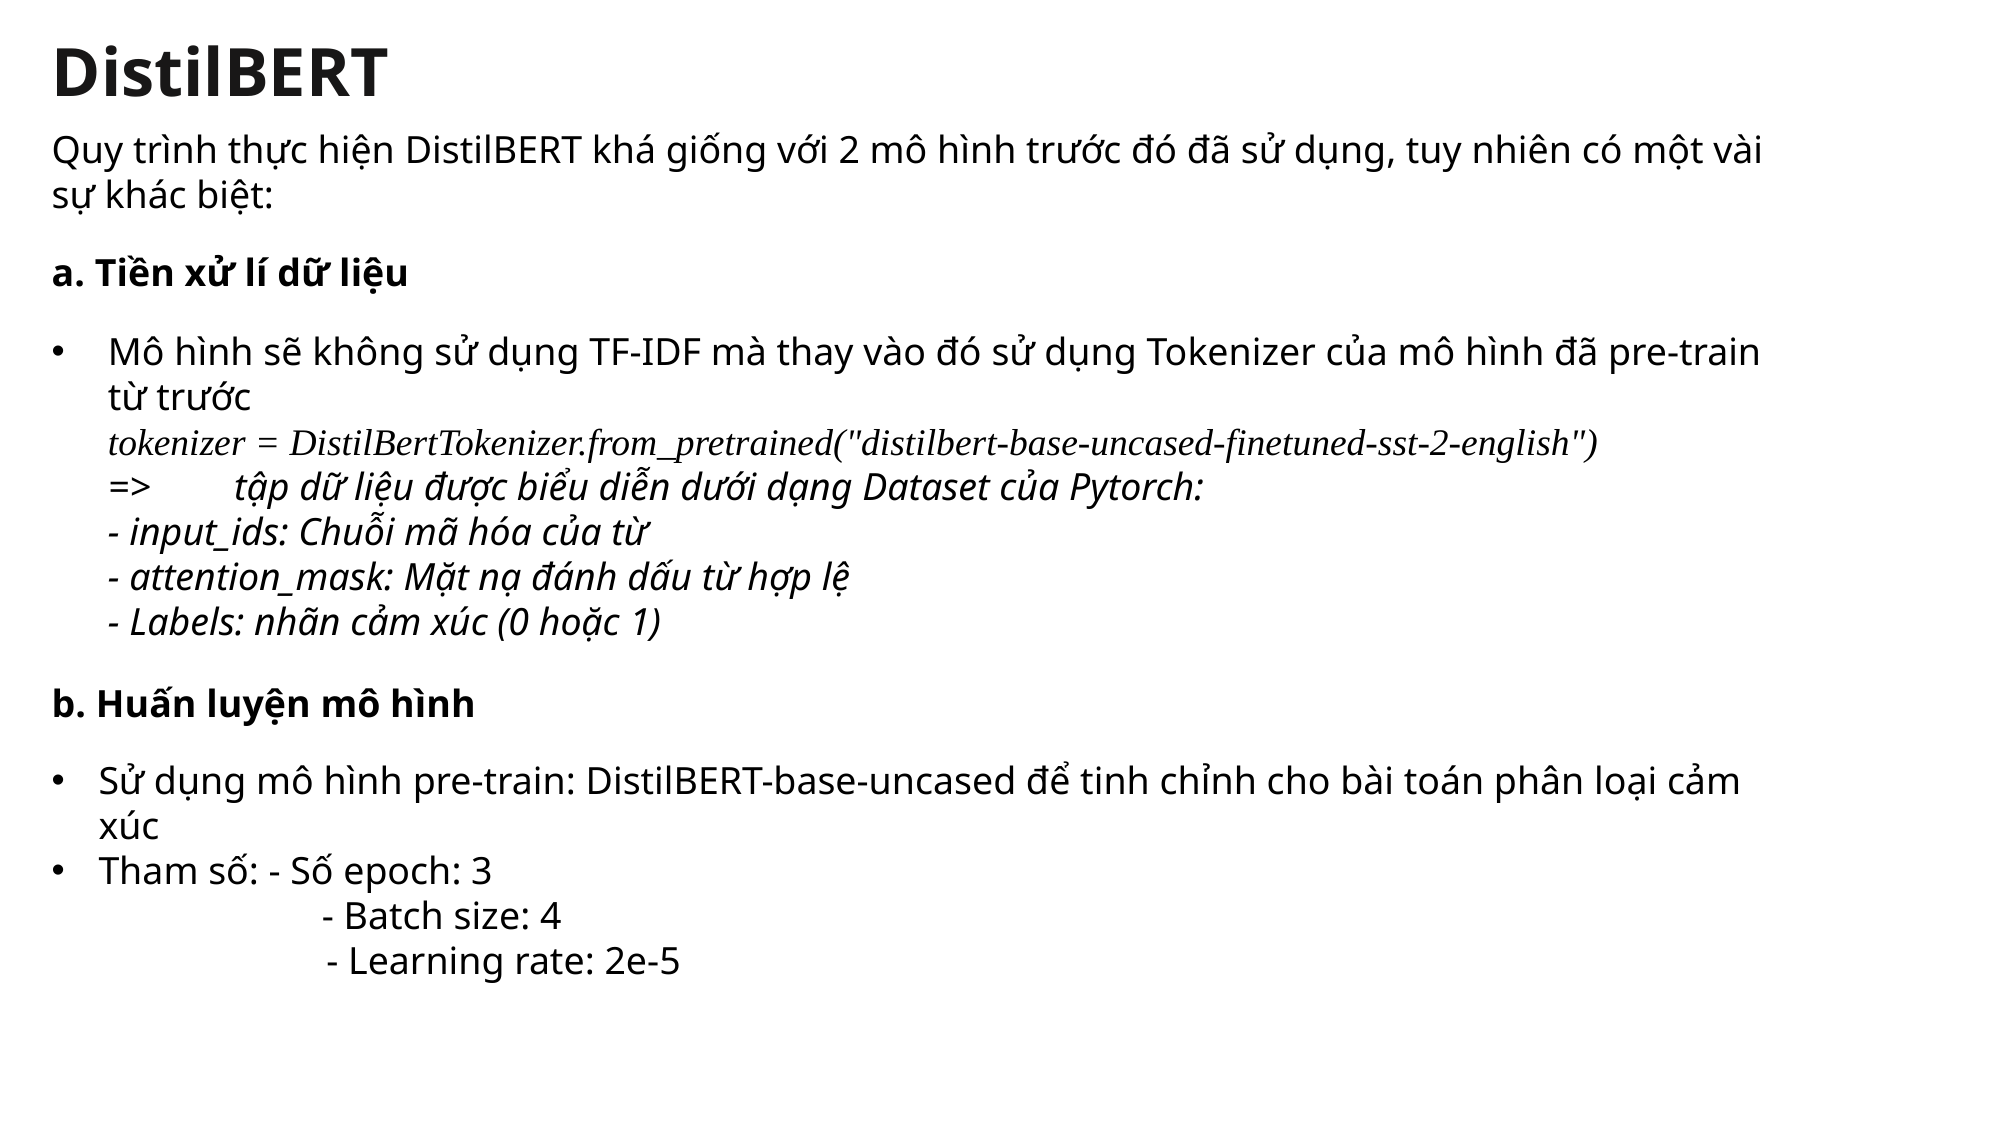

DistilBERT
Quy trình thực hiện DistilBERT khá giống với 2 mô hình trước đó đã sử dụng, tuy nhiên có một vài sự khác biệt:
a. Tiền xử lí dữ liệu
Mô hình sẽ không sử dụng TF-IDF mà thay vào đó sử dụng Tokenizer của mô hình đã pre-train từ trước
tokenizer = DistilBertTokenizer.from_pretrained("distilbert-base-uncased-finetuned-sst-2-english")
=> 	tập dữ liệu được biểu diễn dưới dạng Dataset của Pytorch:
- input_ids: Chuỗi mã hóa của từ
- attention_mask: Mặt nạ đánh dấu từ hợp lệ
- Labels: nhãn cảm xúc (0 hoặc 1)
b. Huấn luyện mô hình
Sử dụng mô hình pre-train: DistilBERT-base-uncased để tinh chỉnh cho bài toán phân loại cảm xúc
Tham số: - Số epoch: 3
	          - Batch size: 4
		        - Learning rate: 2e-5